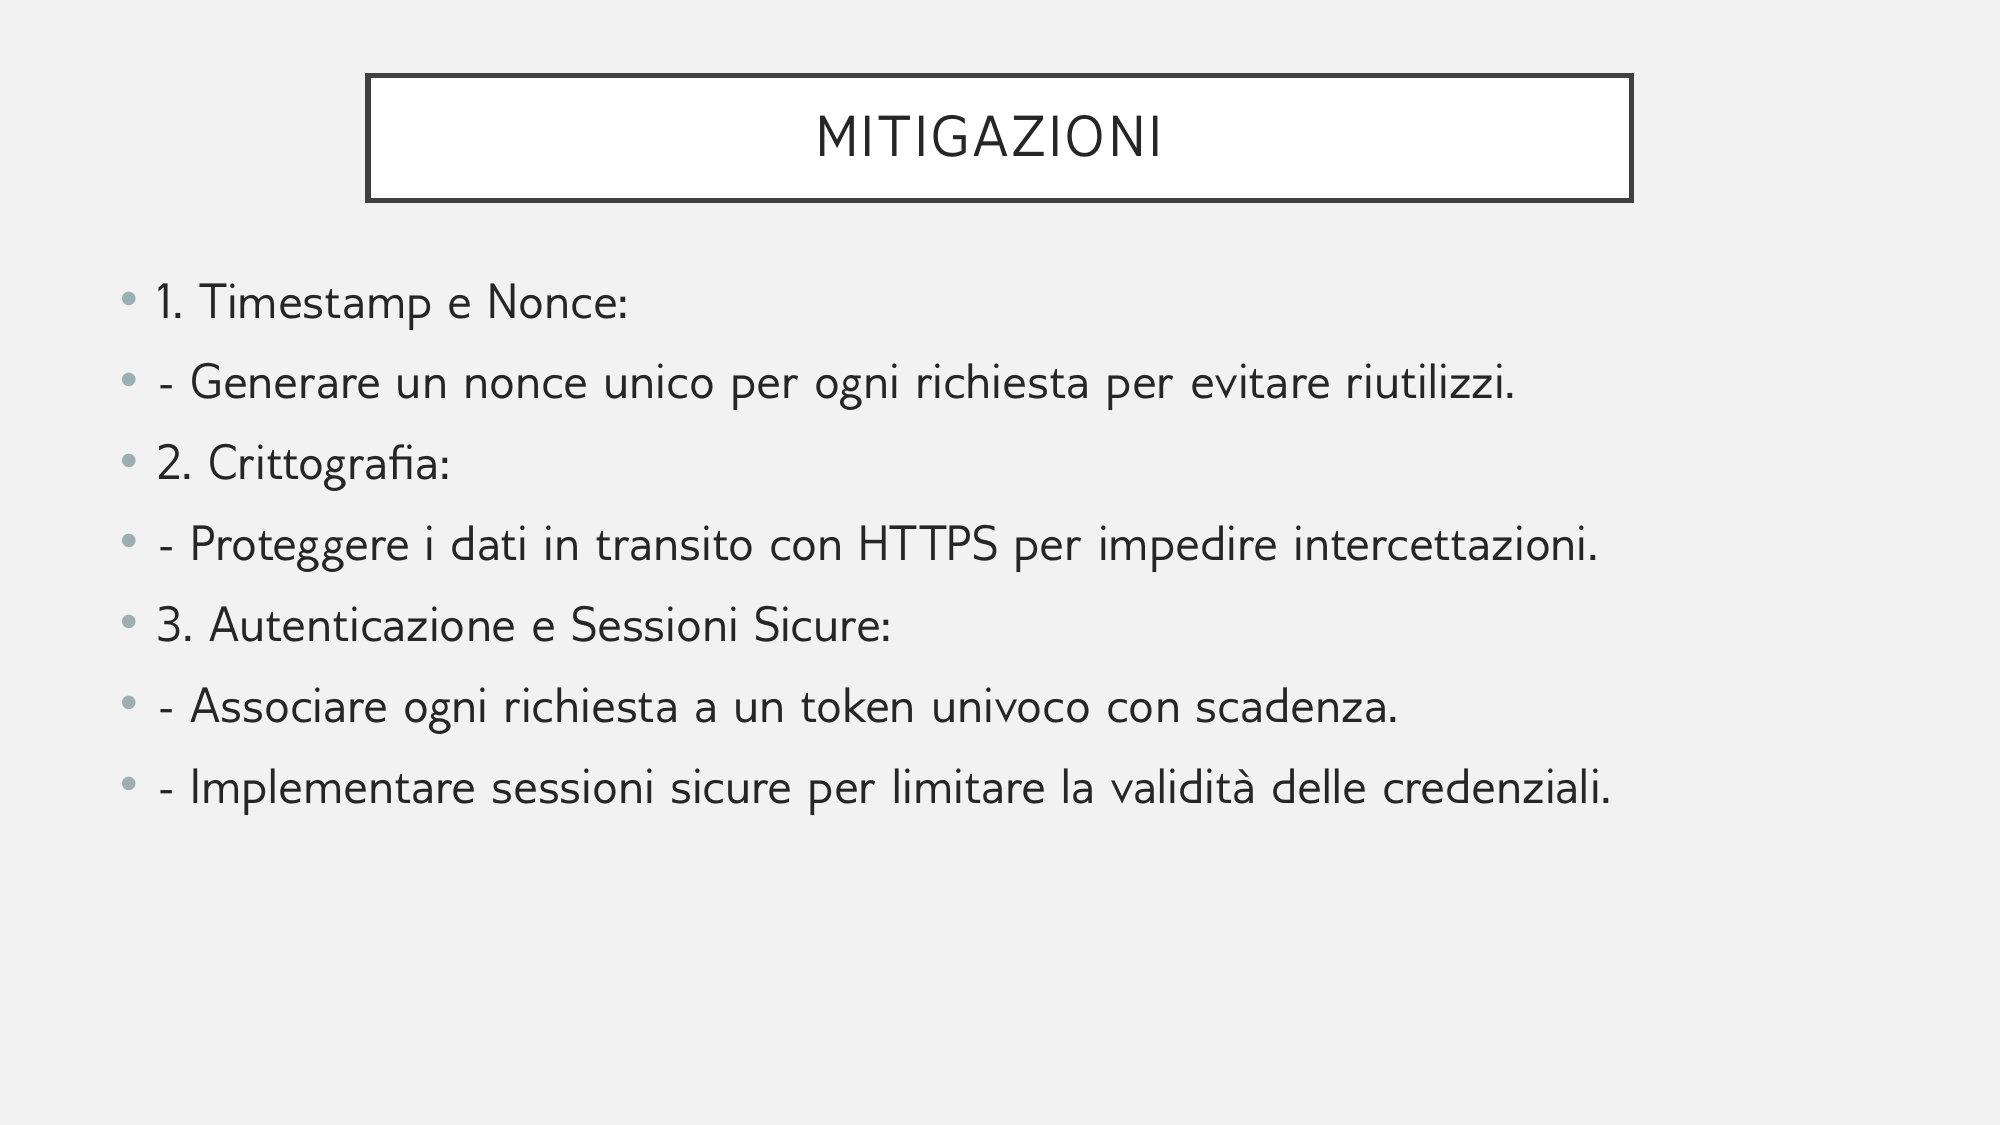

# Mitigazioni
1. Timestamp e Nonce:
- Generare un nonce unico per ogni richiesta per evitare riutilizzi.
2. Crittografia:
- Proteggere i dati in transito con HTTPS per impedire intercettazioni.
3. Autenticazione e Sessioni Sicure:
- Associare ogni richiesta a un token univoco con scadenza.
- Implementare sessioni sicure per limitare la validità delle credenziali.